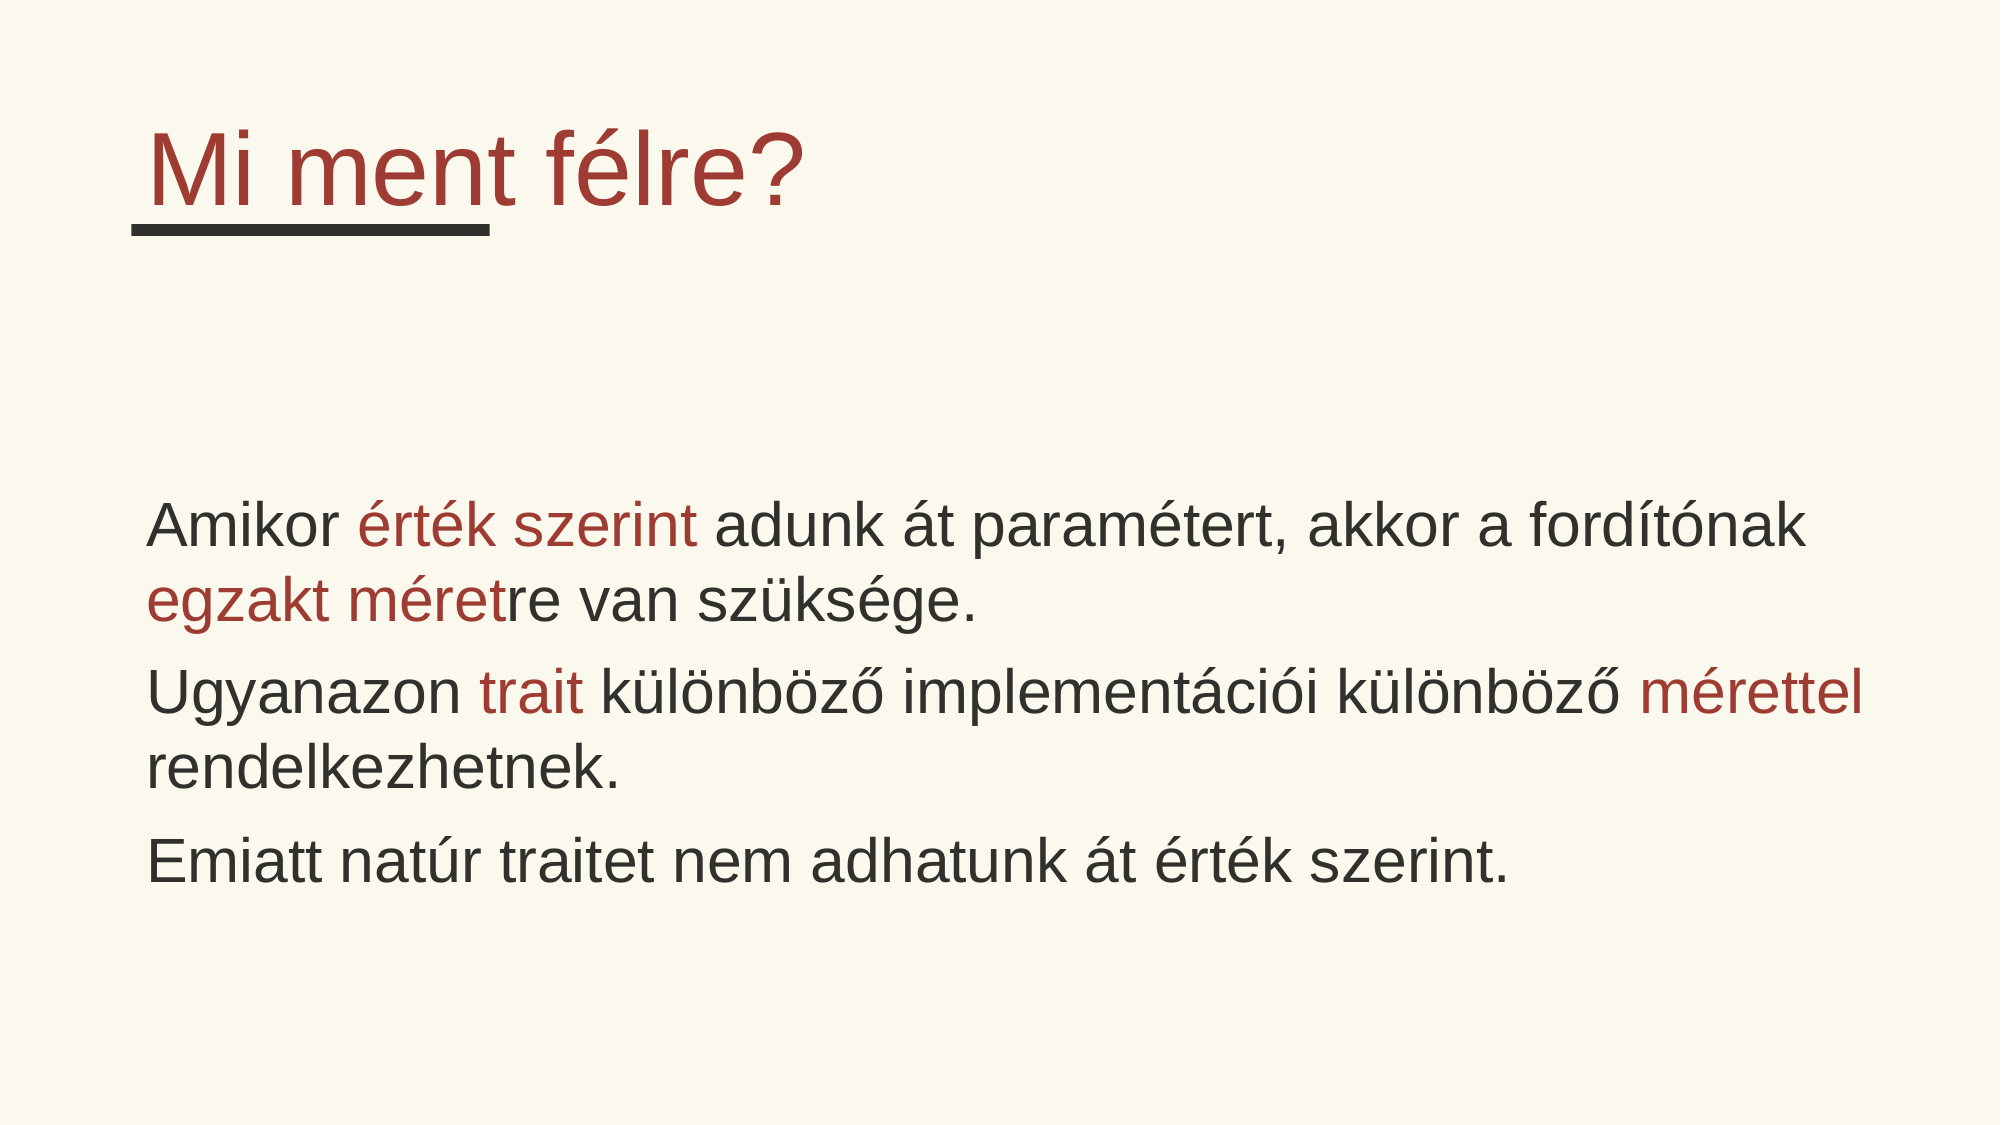

Mi ment félre?

Amikor érték szerint adunk át paramétert, akkor a fordítónak egzakt méretre van szüksége.
Ugyanazon trait különböző implementációi különböző mérettel rendelkezhetnek.
Emiatt natúr traitet nem adhatunk át érték szerint.